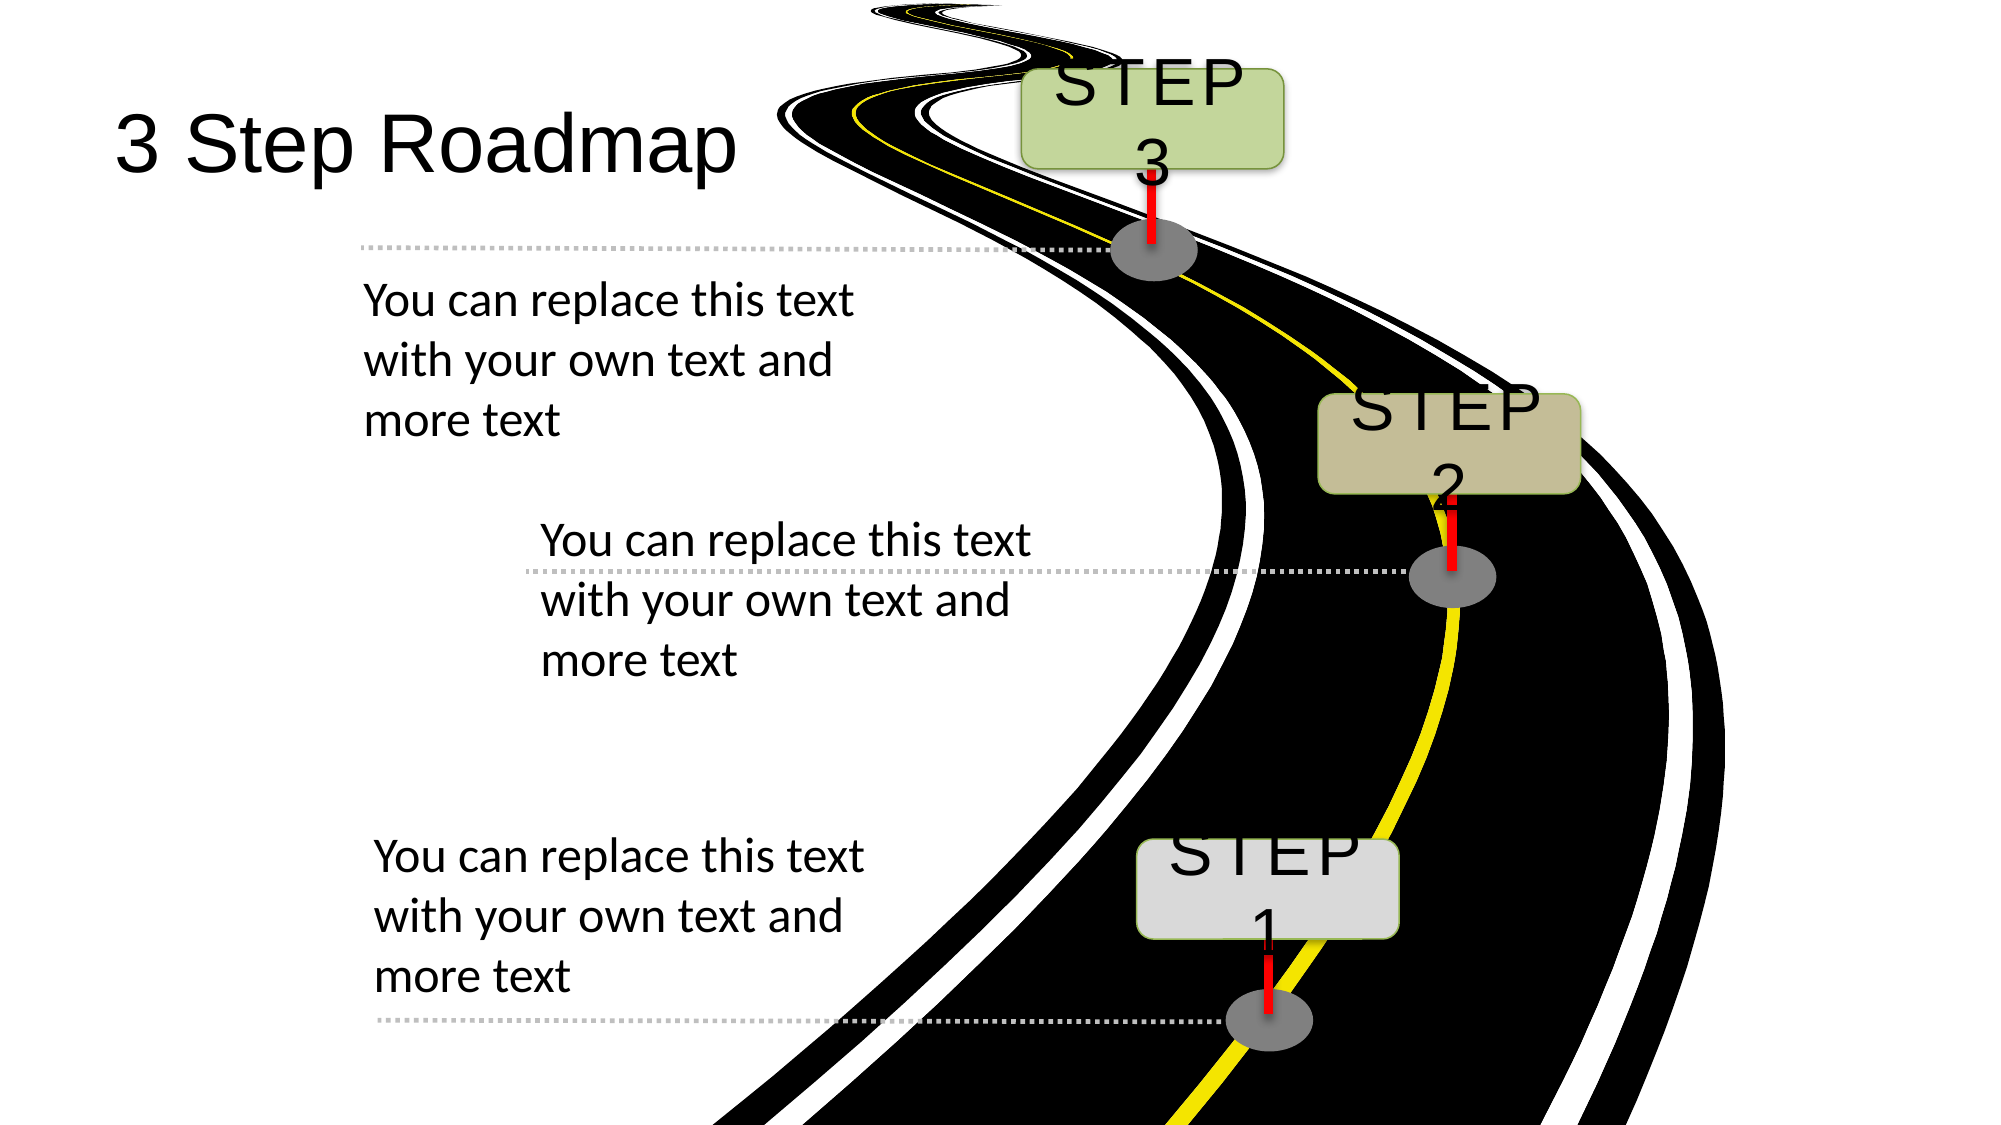

# 3 Step Roadmap
STEP 3

You can replace this text with your own text and more text
STEP 2

You can replace this text with your own text and more text

You can replace this text with your own text and more text
STEP 1